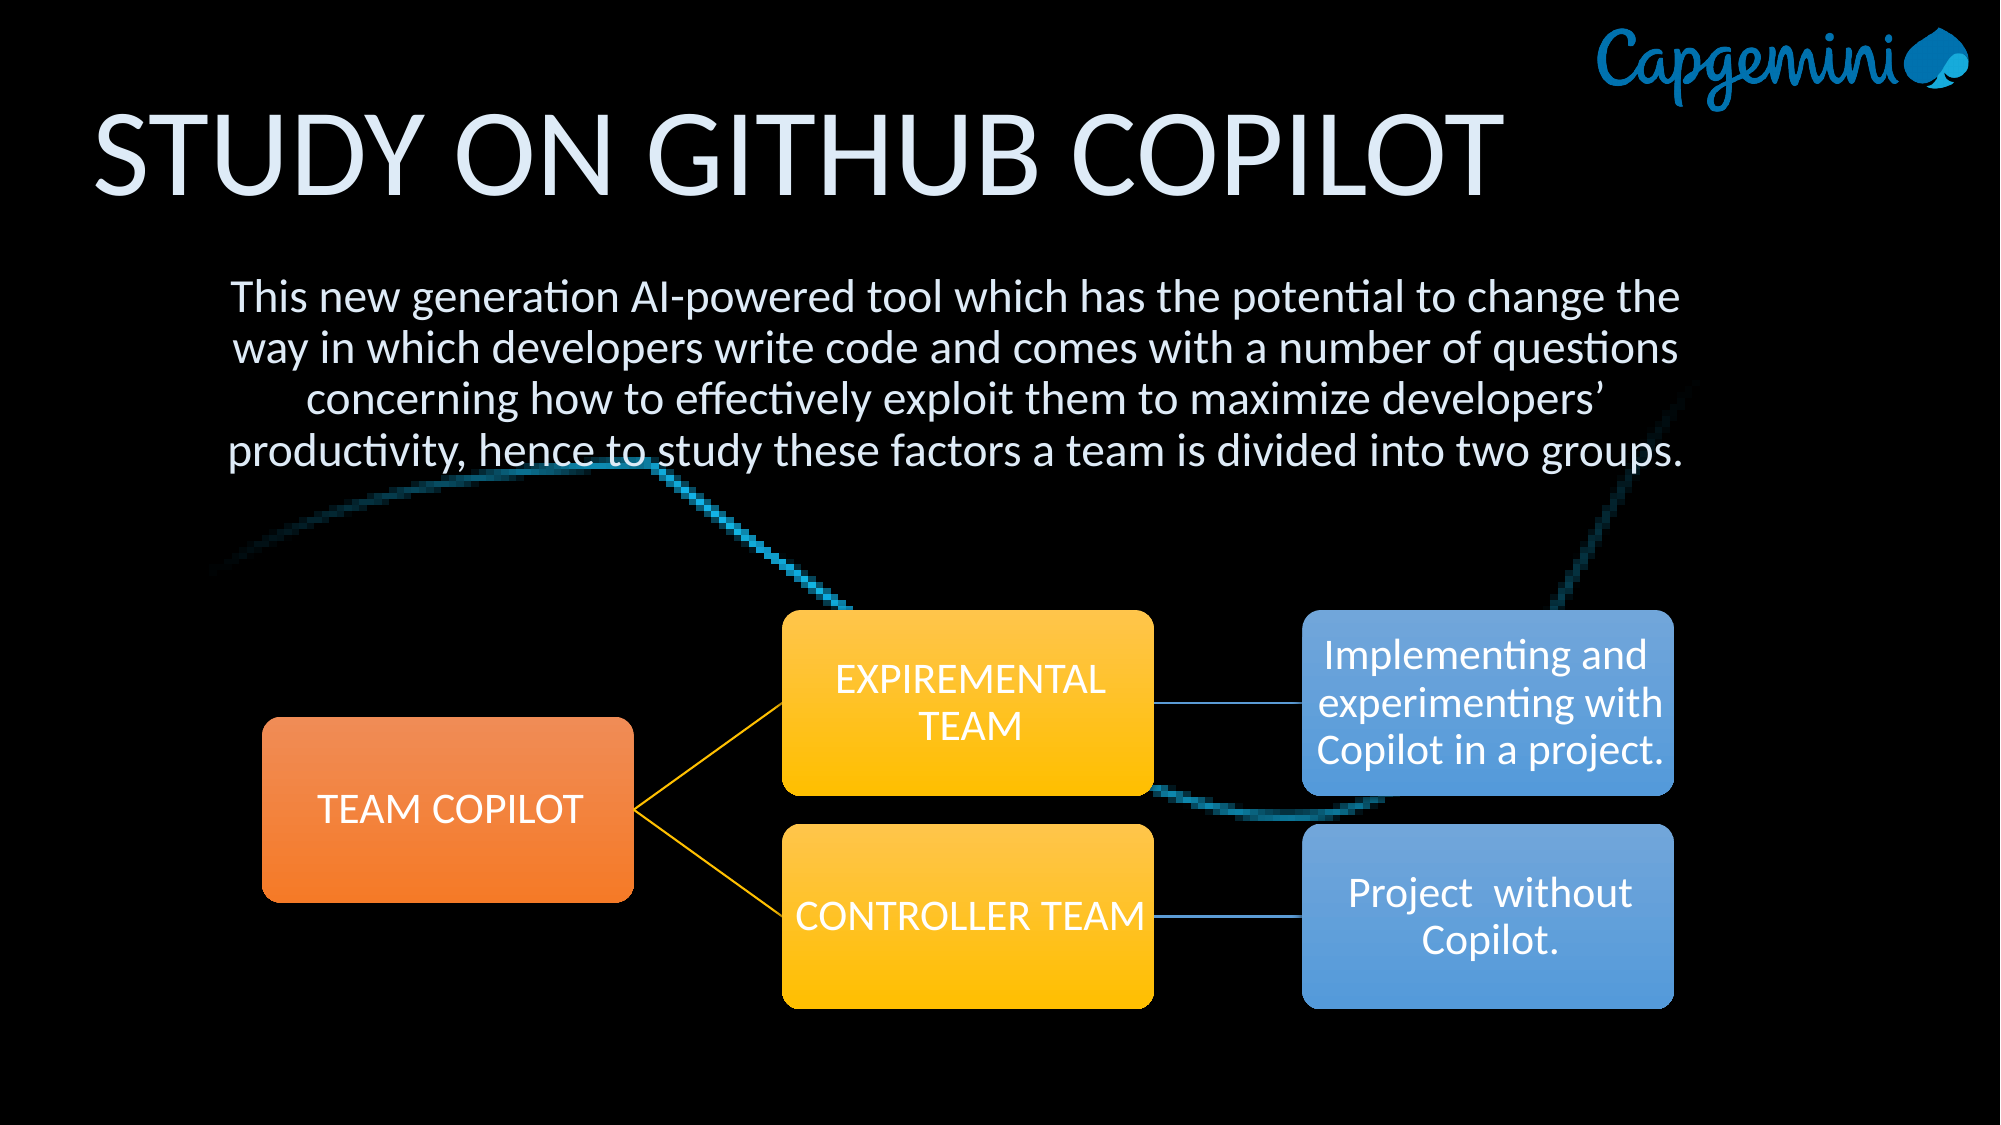

# STUDY ON GITHUB COPILOT
This new generation AI-powered tool which has the potential to change the way in which developers write code and comes with a number of questions concerning how to effectively exploit them to maximize developers’ productivity, hence to study these factors a team is divided into two groups.
TEAM COPILOT

EXPIREMENTAL TEAM

Implementing and  experimenting with Copilot in a project.

CONTROLLER TEAM

Project  without Copilot.